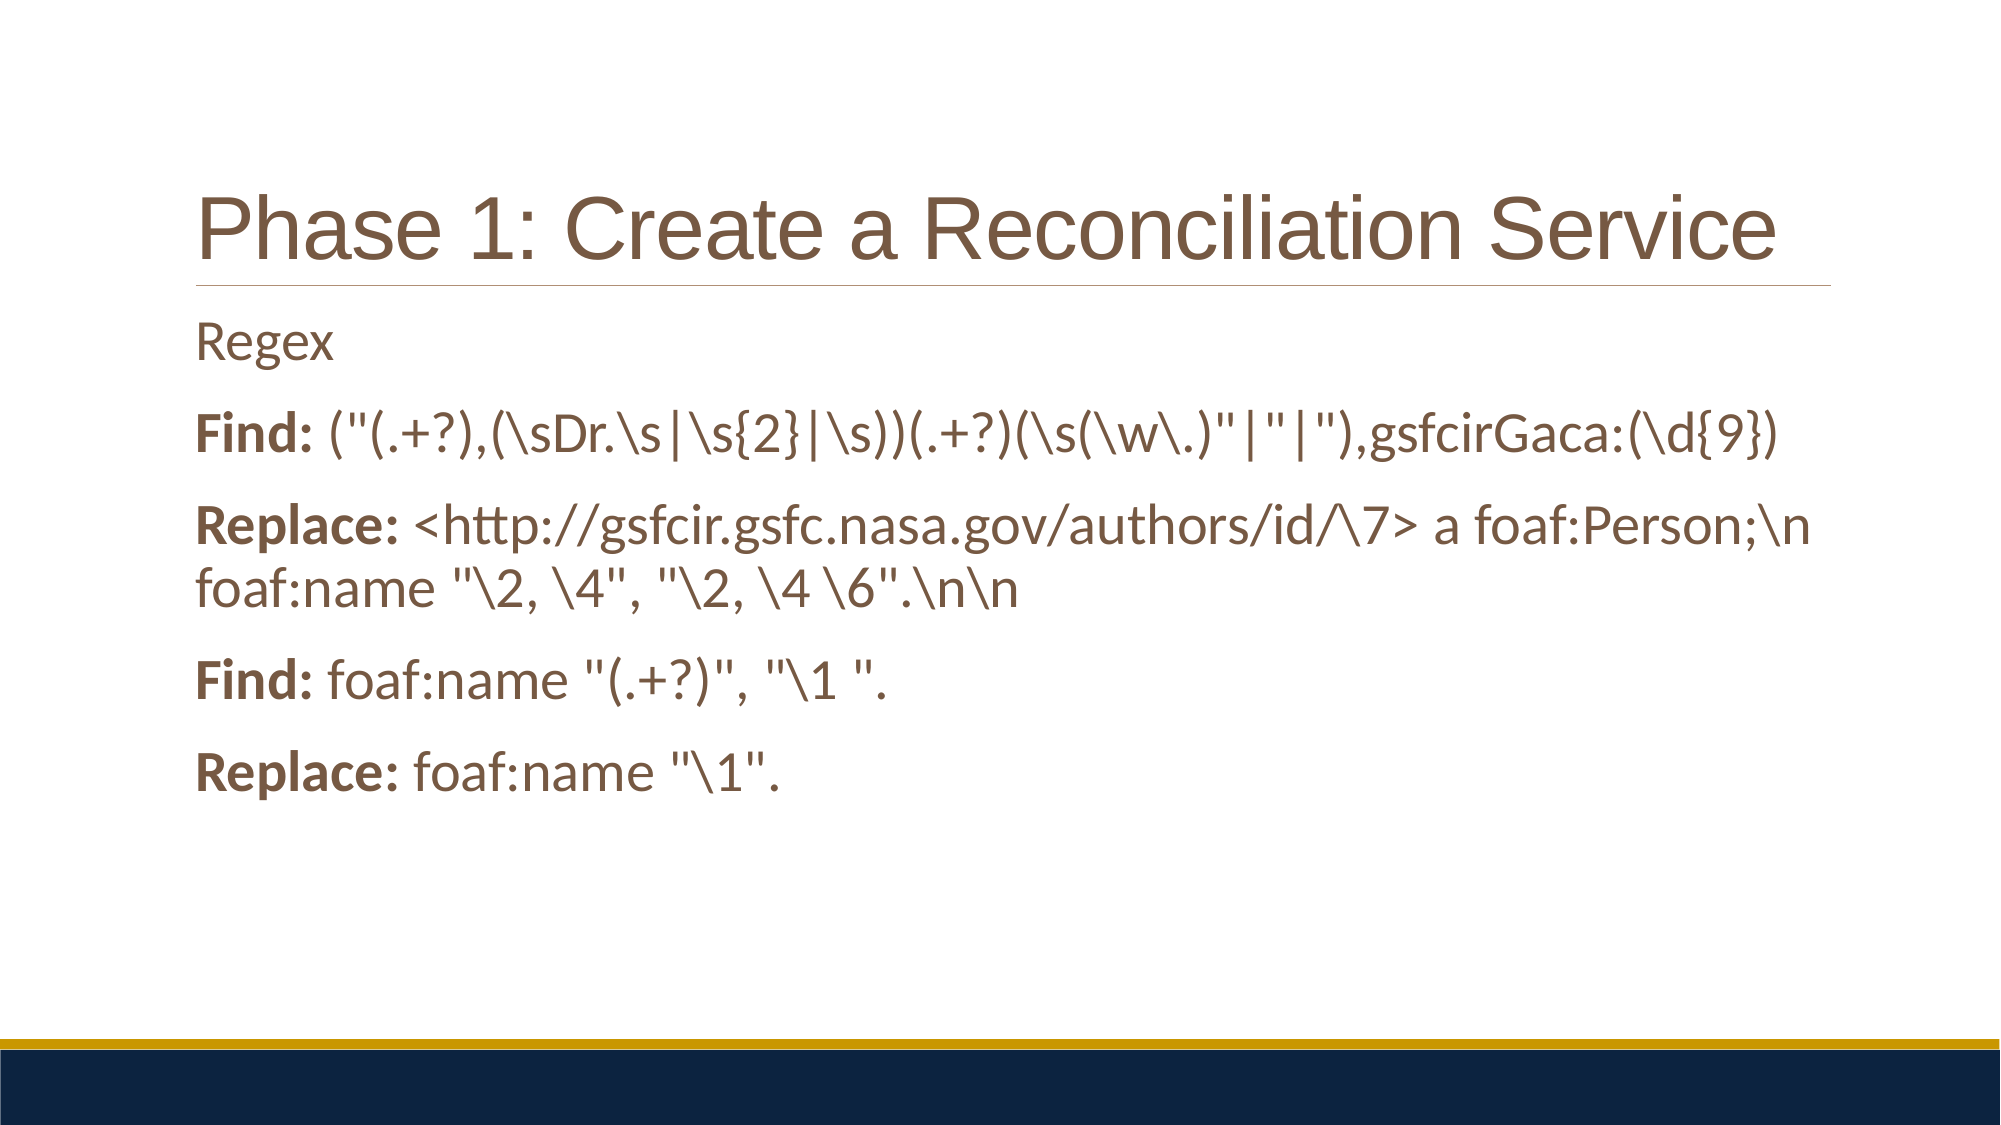

# Phase 1: Create a Reconciliation Service
Regex
Find: ("(.+?),(\sDr.\s|\s{2}|\s))(.+?)(\s(\w\.)"|"|"),gsfcirGaca:(\d{9})
Replace: <http://gsfcir.gsfc.nasa.gov/authors/id/\7> a foaf:Person;\n  foaf:name "\2, \4", "\2, \4 \6".\n\n
Find: foaf:name "(.+?)", "\1 ".
Replace: foaf:name "\1".